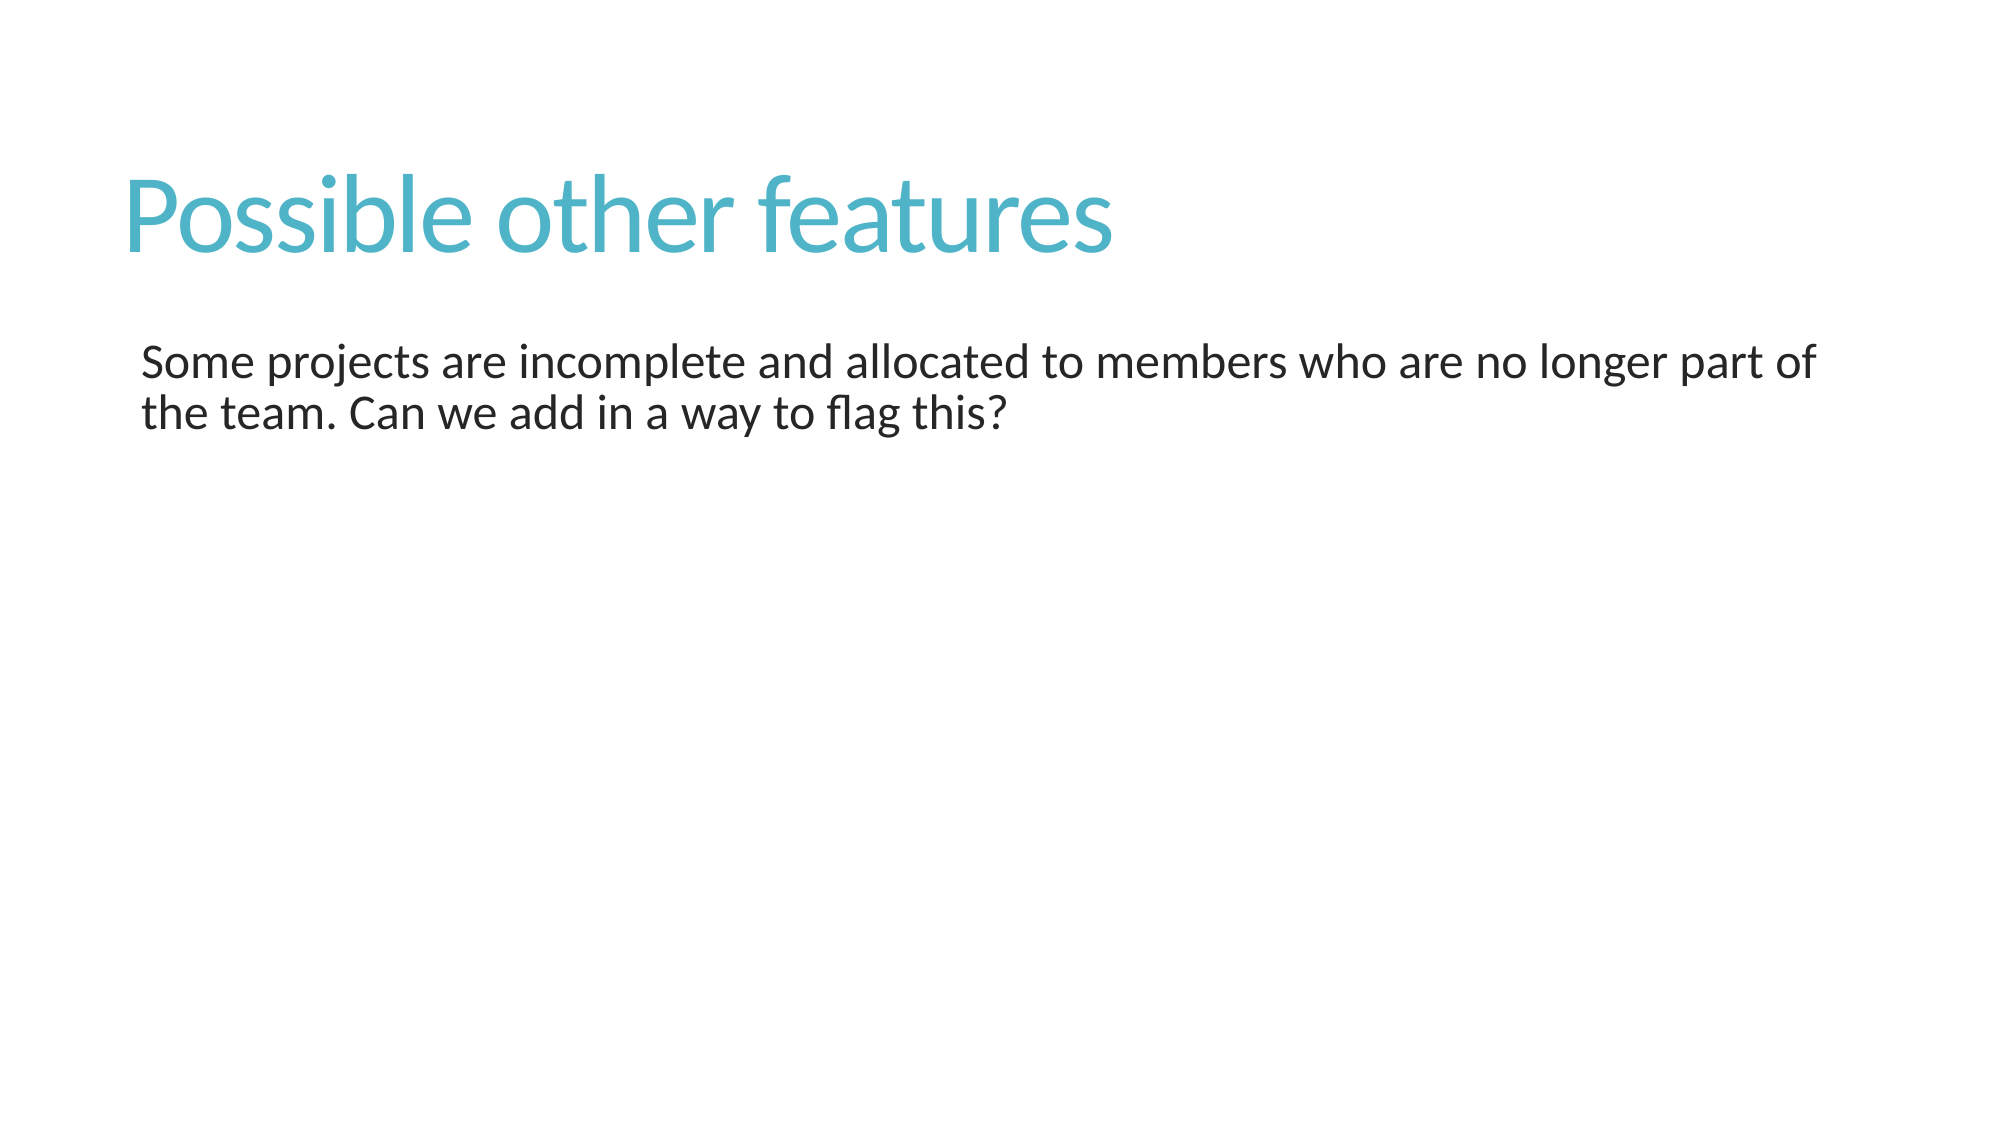

# Possible other features
Some projects are incomplete and allocated to members who are no longer part of the team. Can we add in a way to flag this?